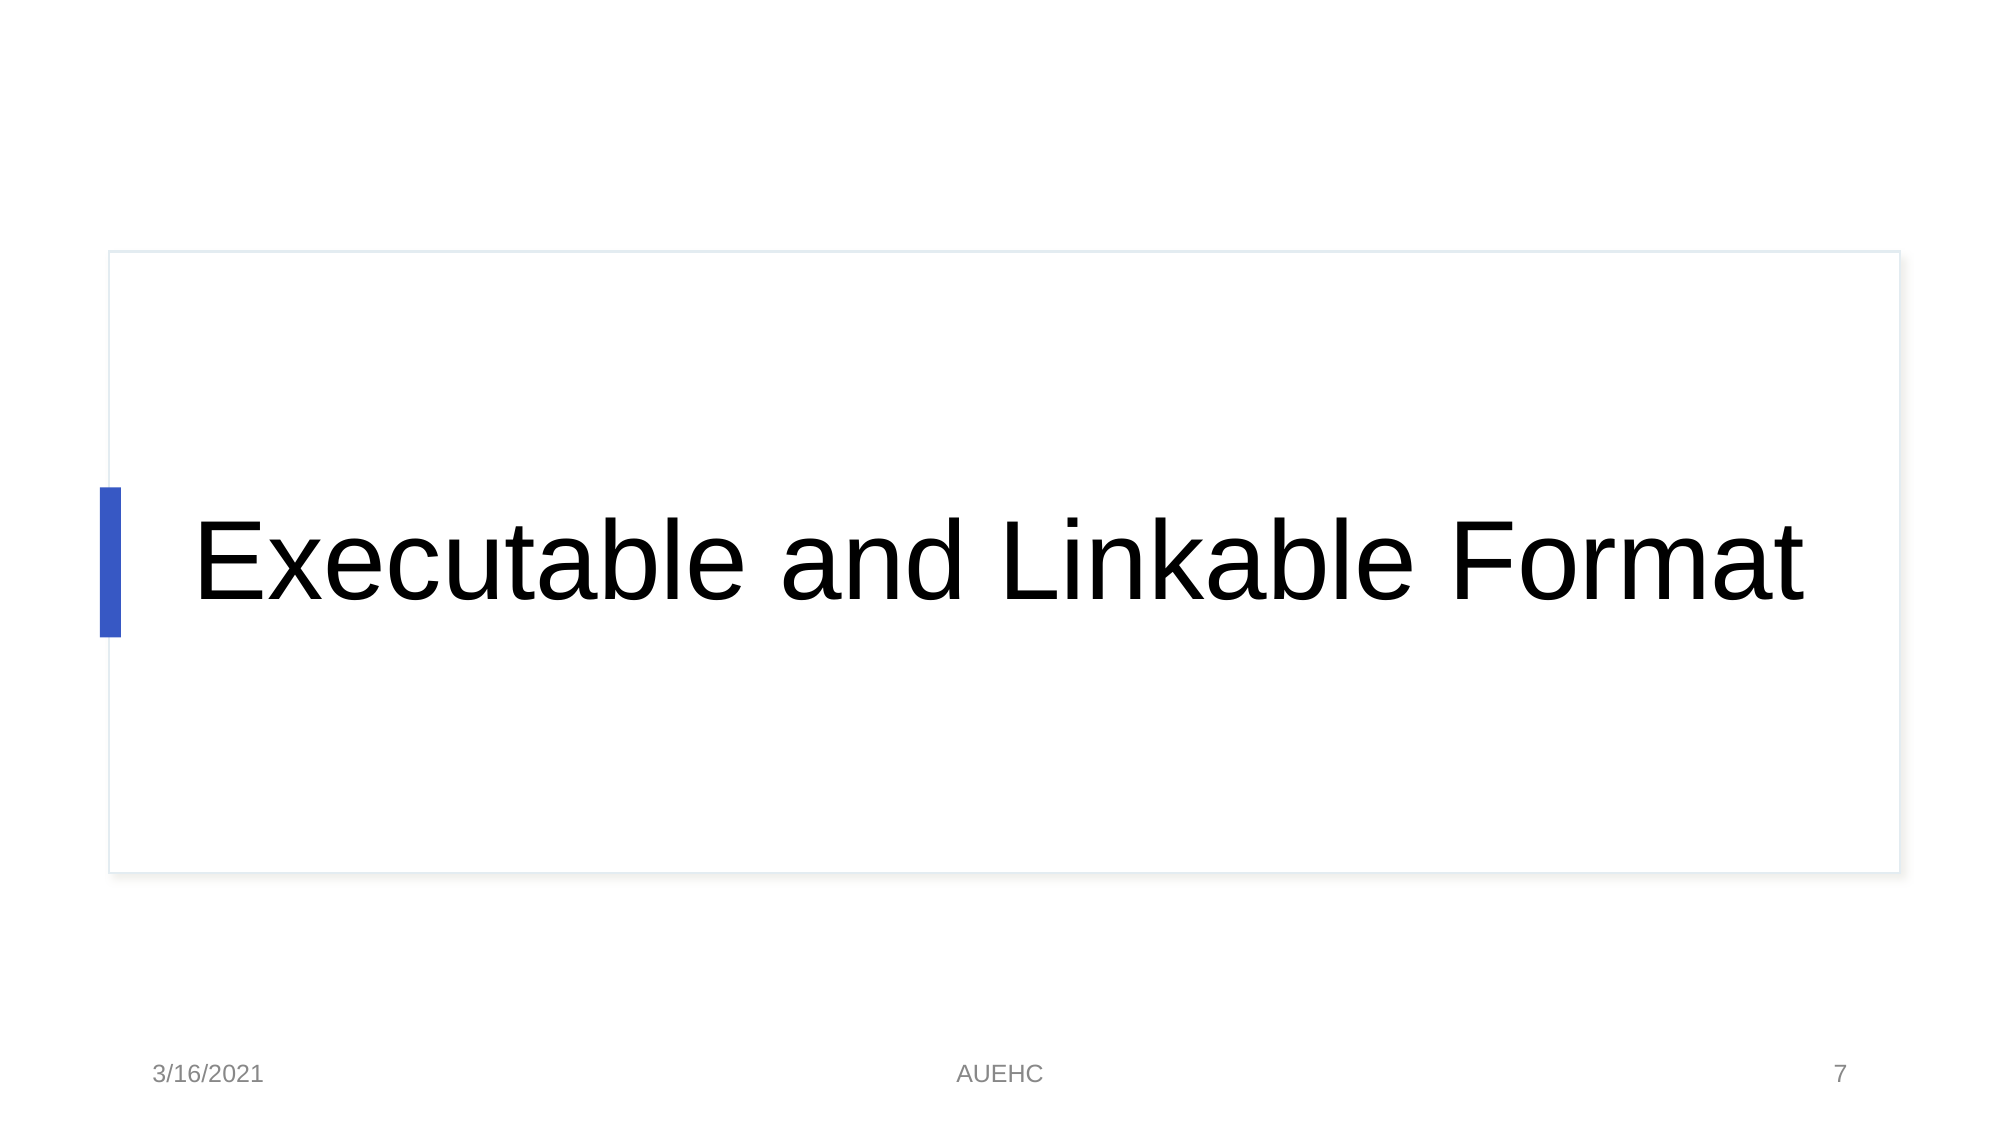

# Executable and Linkable Format
3/16/2021
AUEHC
7